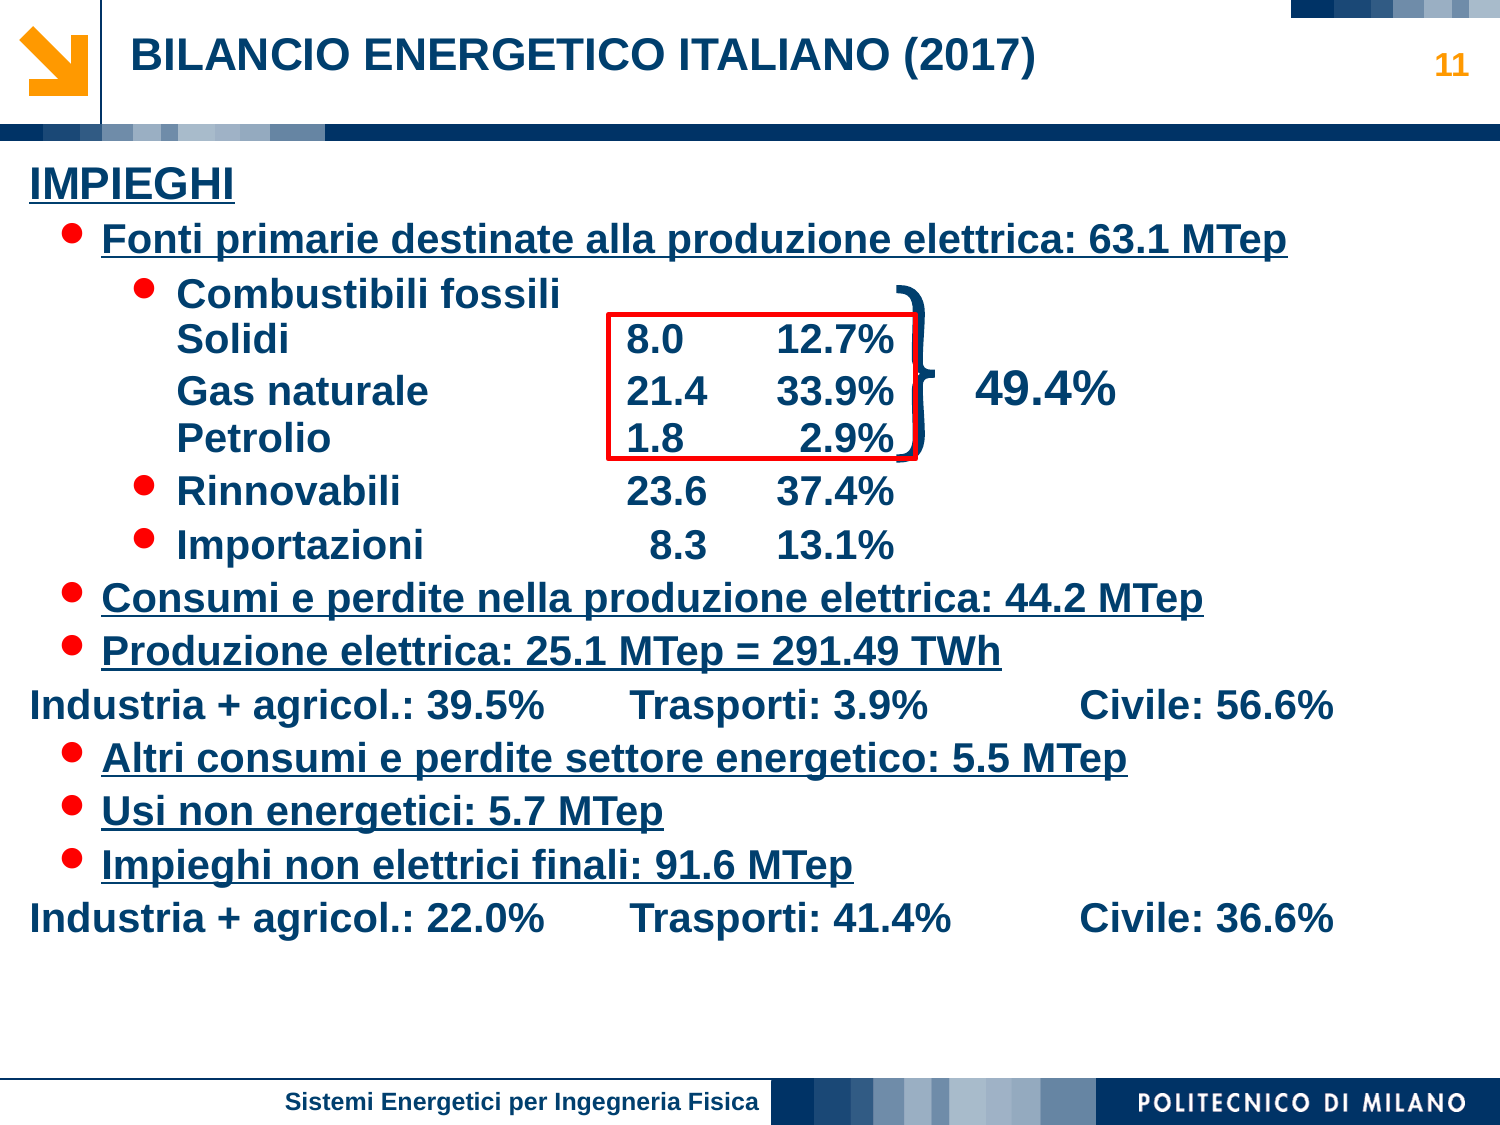

BILANCIO ENERGETICO ITALIANO (2017)
11
11
IMPIEGHI
Fonti primarie destinate alla produzione elettrica: 63.1 MTep
Combustibili fossili
Solidi			8.0	12.7%
Gas naturale		21.4	33.9%       49.4%
Petrolio		1.8	  2.9%
Rinnovabili		23.6	37.4%
Importazioni		  8.3	13.1%
Consumi e perdite nella produzione elettrica: 44.2 MTep
Produzione elettrica: 25.1 MTep = 291.49 TWh
Industria + agricol.: 39.5%	Trasporti: 3.9%	     	Civile: 56.6%
Altri consumi e perdite settore energetico: 5.5 MTep
Usi non energetici: 5.7 MTep
Impieghi non elettrici finali: 91.6 MTep
Industria + agricol.: 22.0%	Trasporti: 41.4%	Civile: 36.6%
}